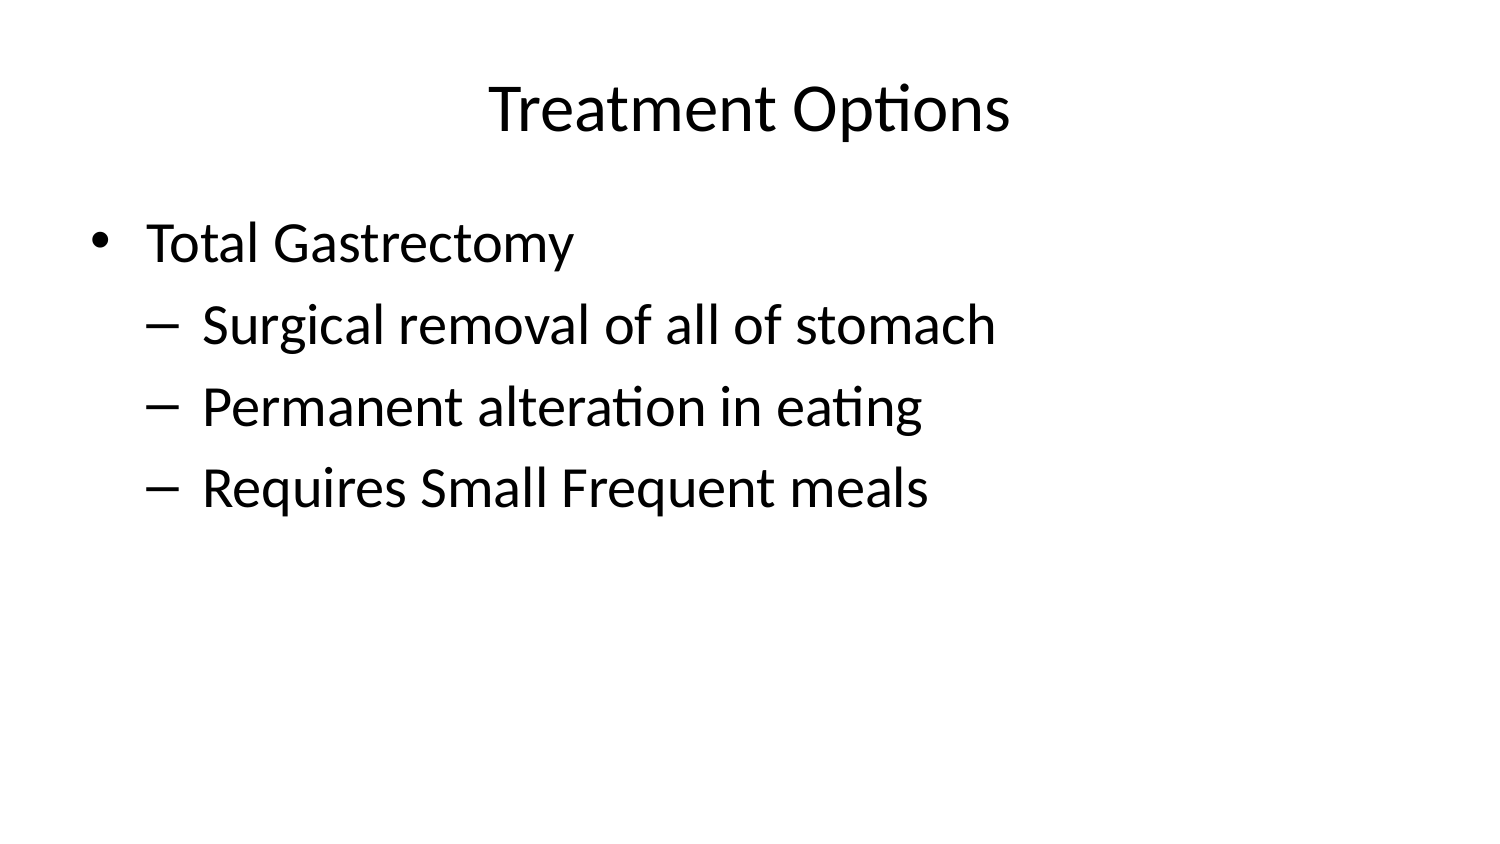

# Treatment Options
Total Gastrectomy
Surgical removal of all of stomach
Permanent alteration in eating
Requires Small Frequent meals